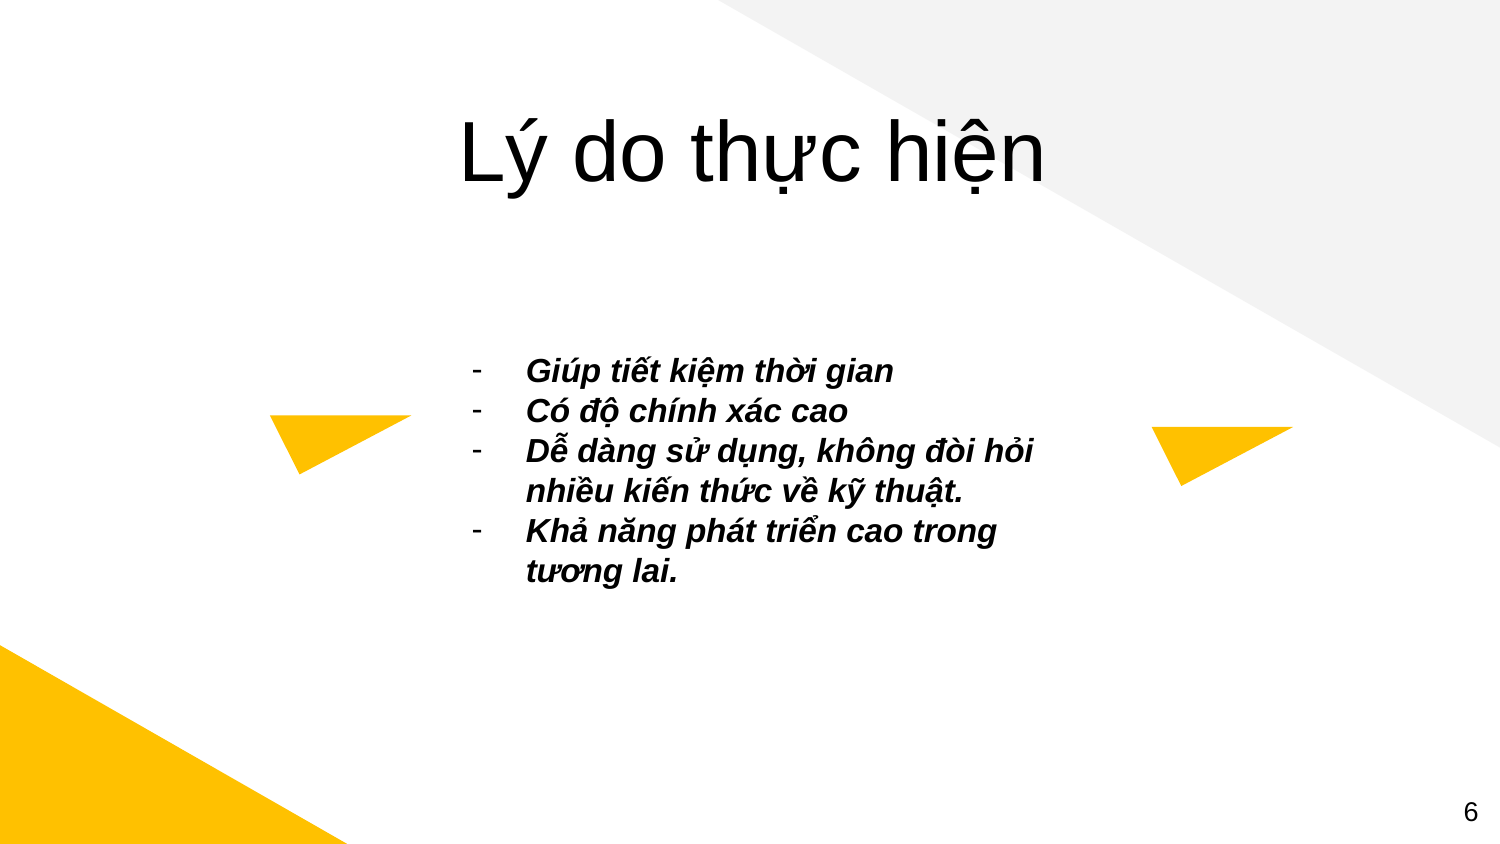

# Lý do thực hiện
Giúp tiết kiệm thời gian
Có độ chính xác cao
Dễ dàng sử dụng, không đòi hỏi nhiều kiến thức về kỹ thuật.
Khả năng phát triển cao trong tương lai.

6